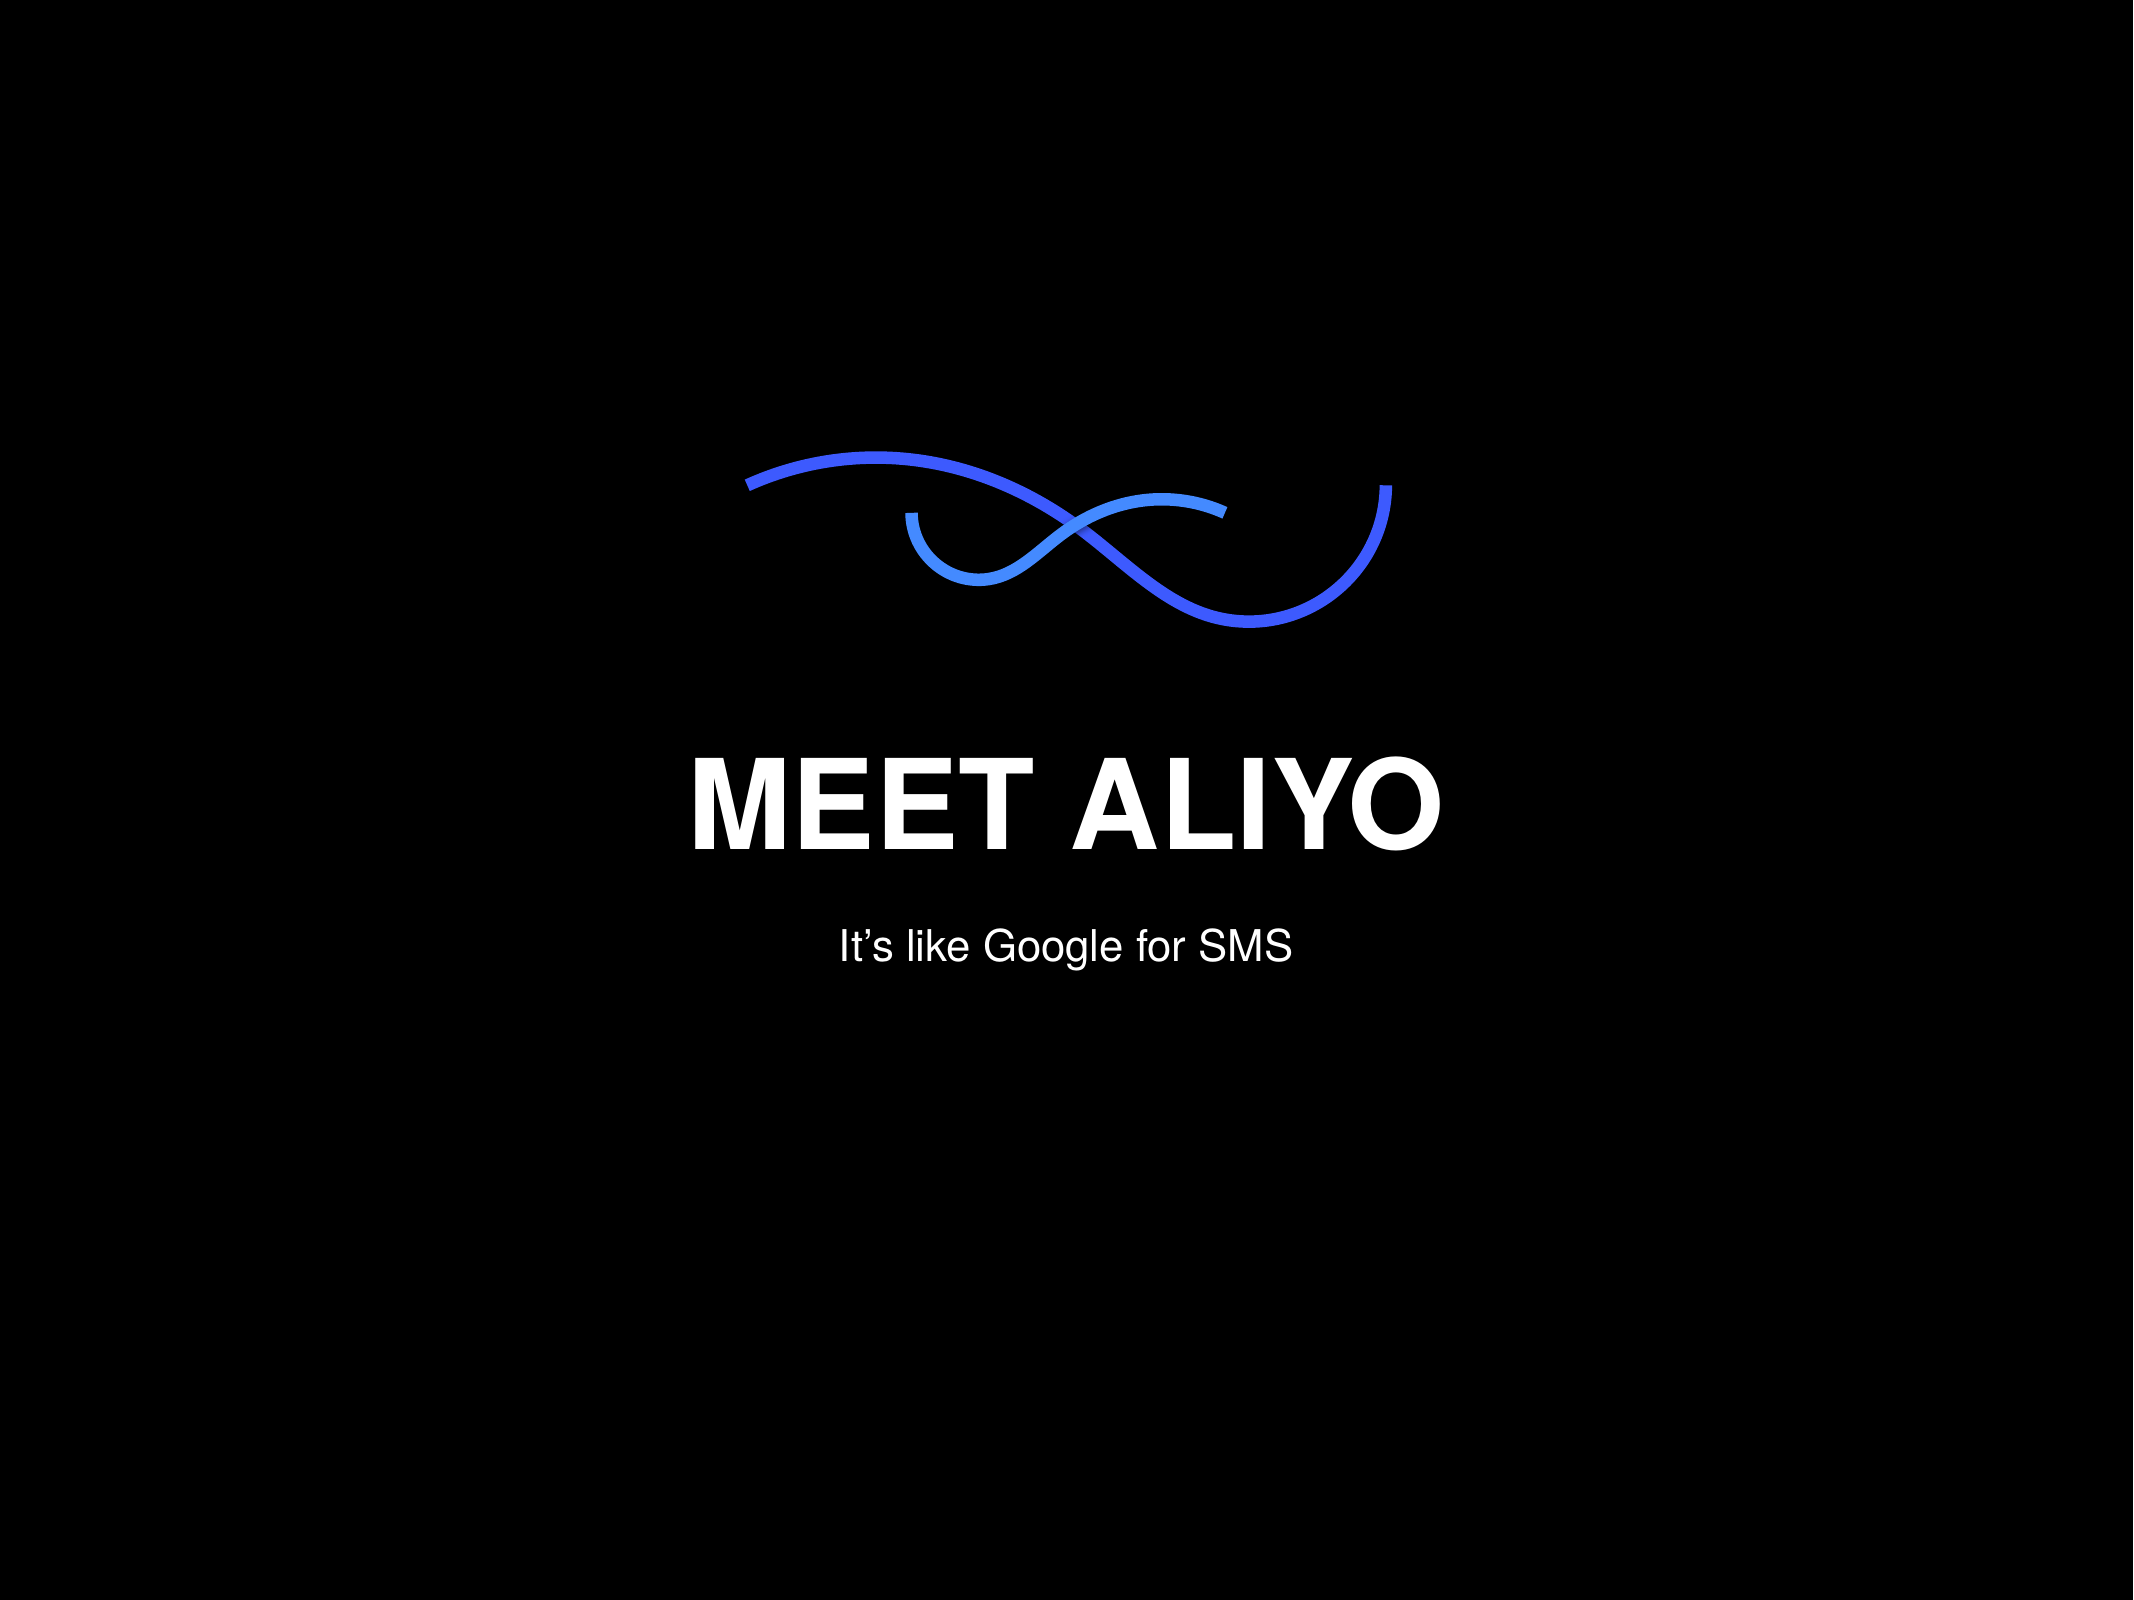

MEET ALIYO
It’s like Google for SMS